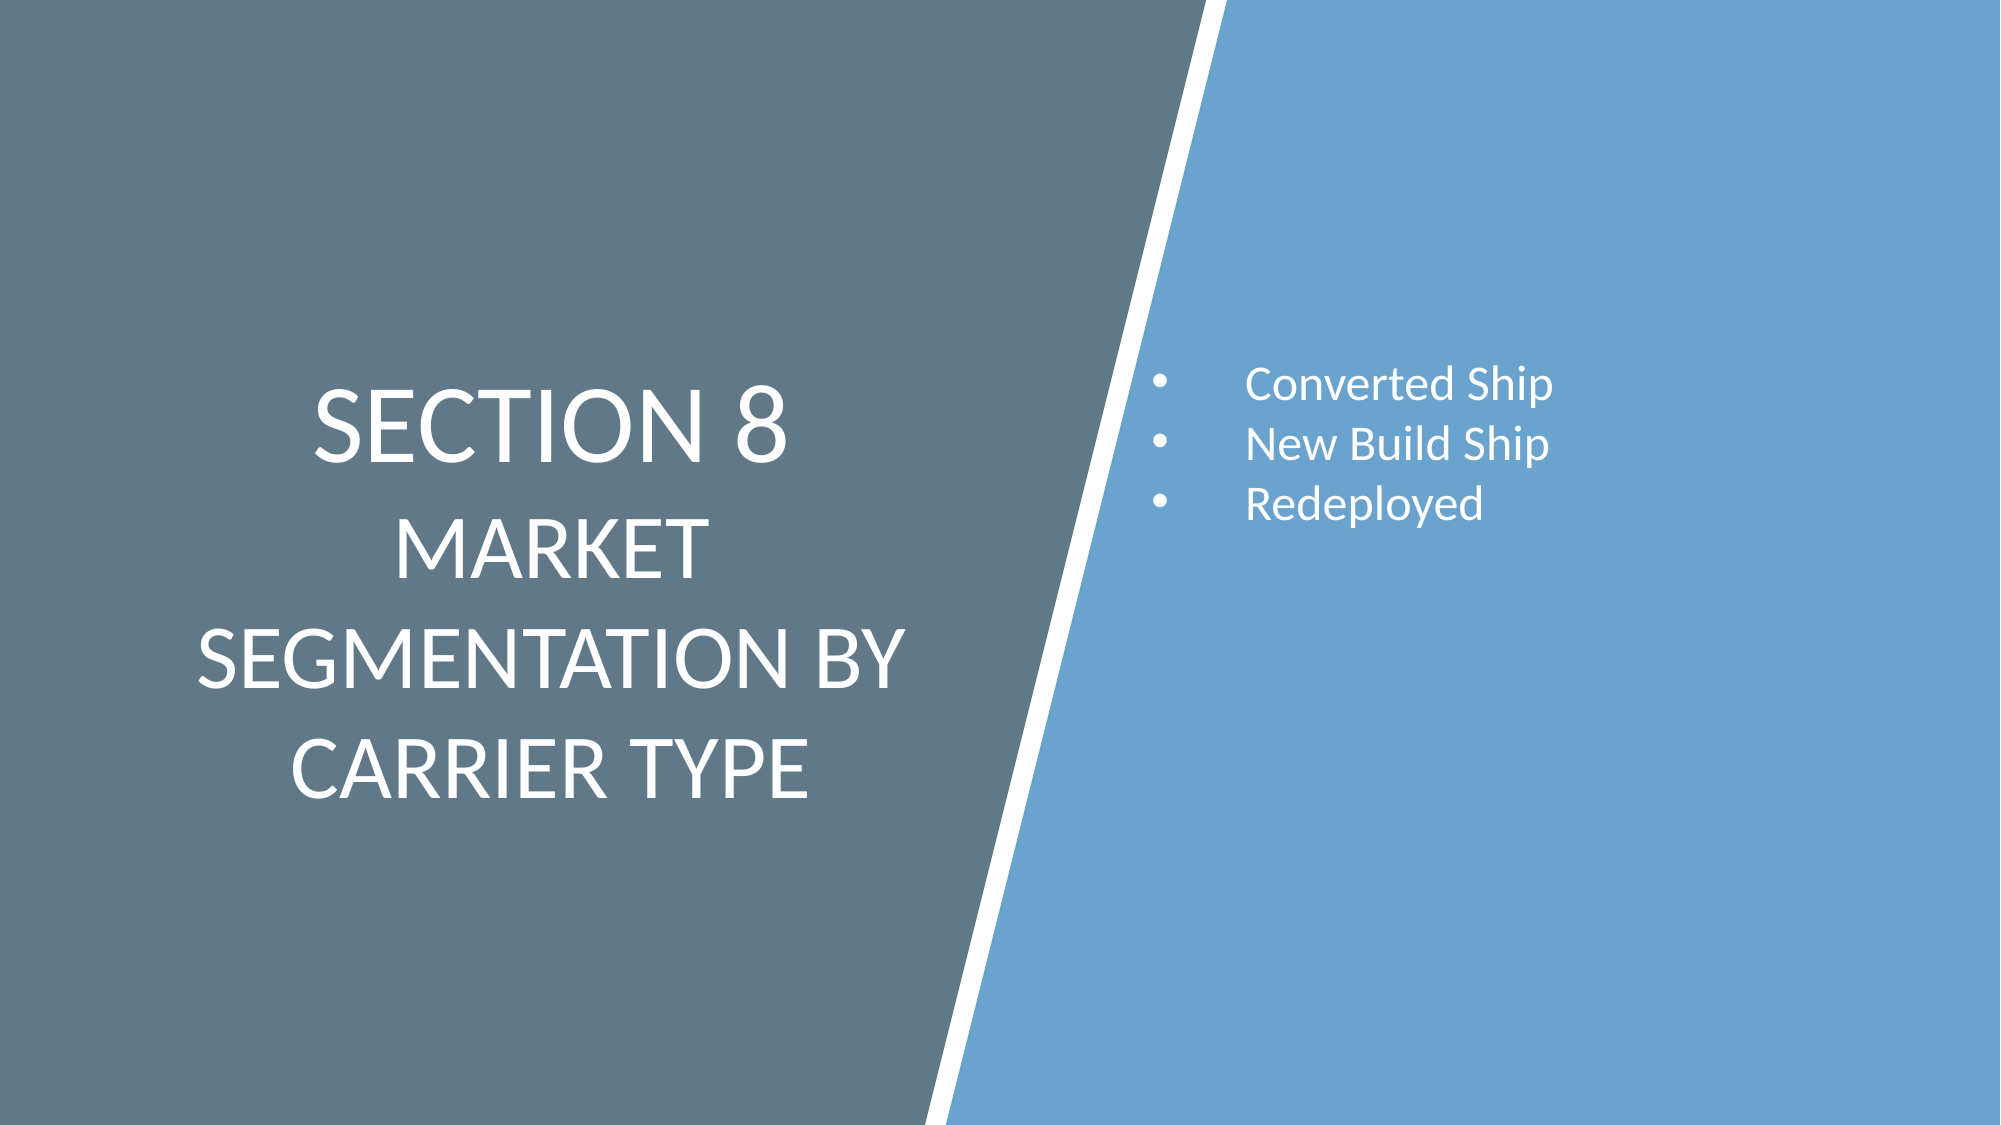

SECTION 8
Converted Ship
New Build Ship
Redeployed
MARKET SEGMENTATION BY CARRIER TYPE